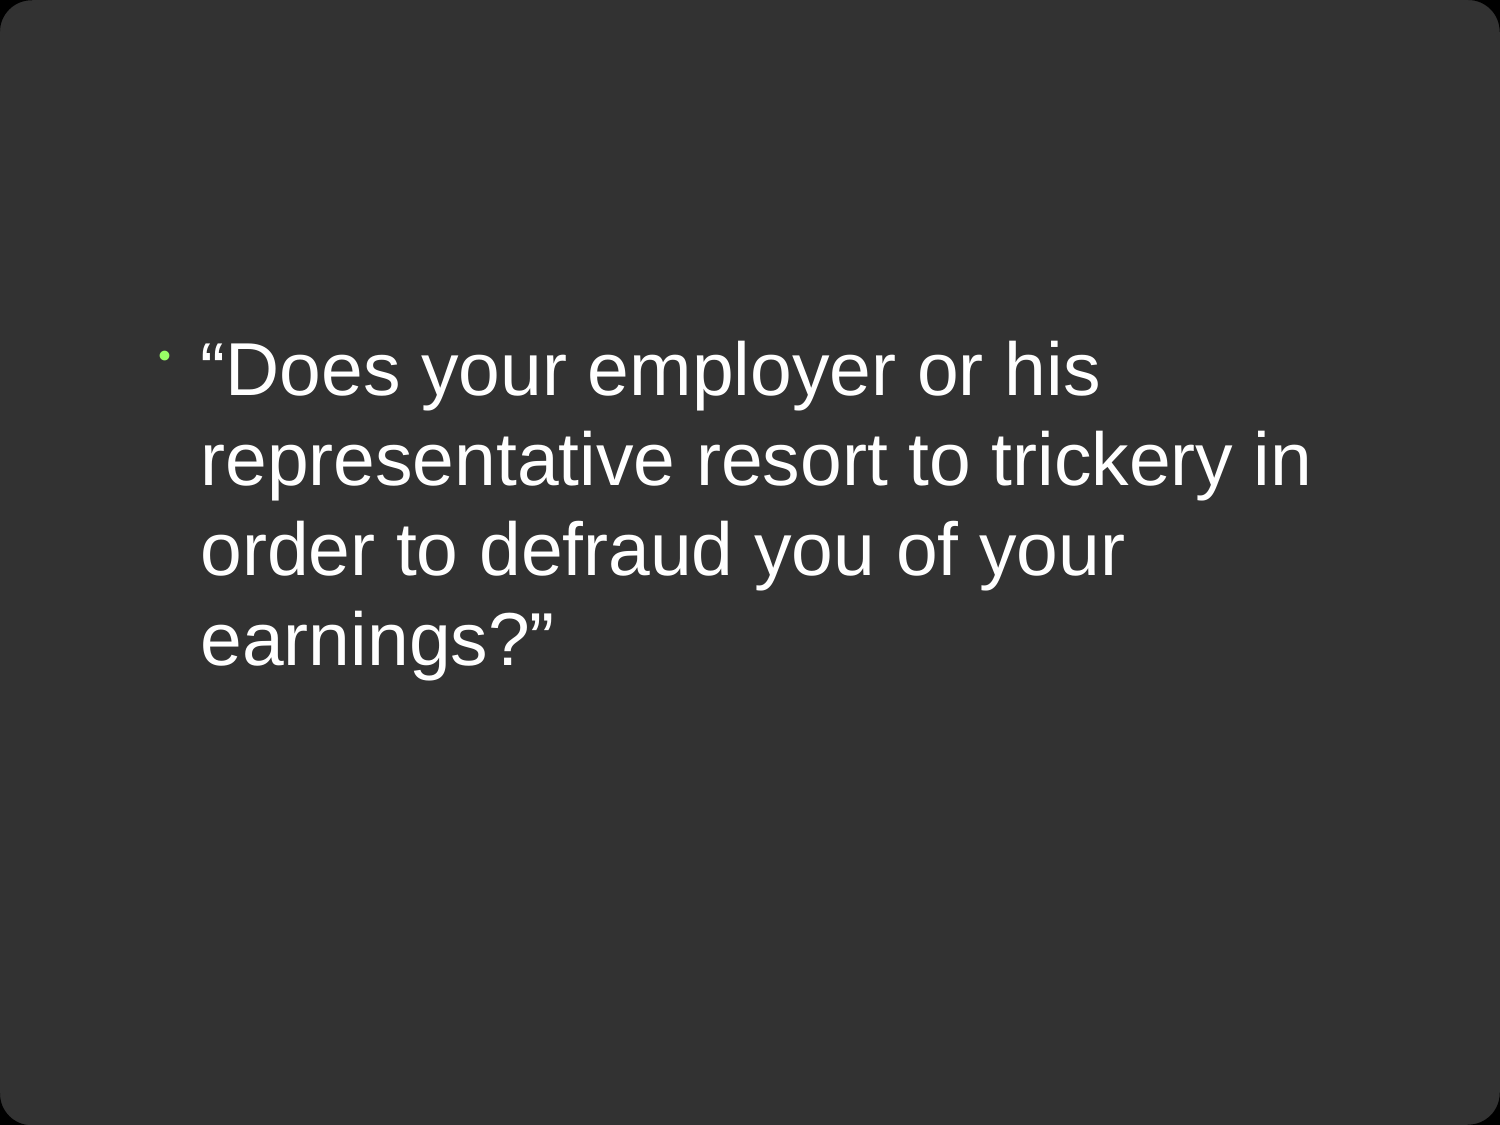

#
“Does your employer or his representative resort to trickery in order to defraud you of your earnings?”